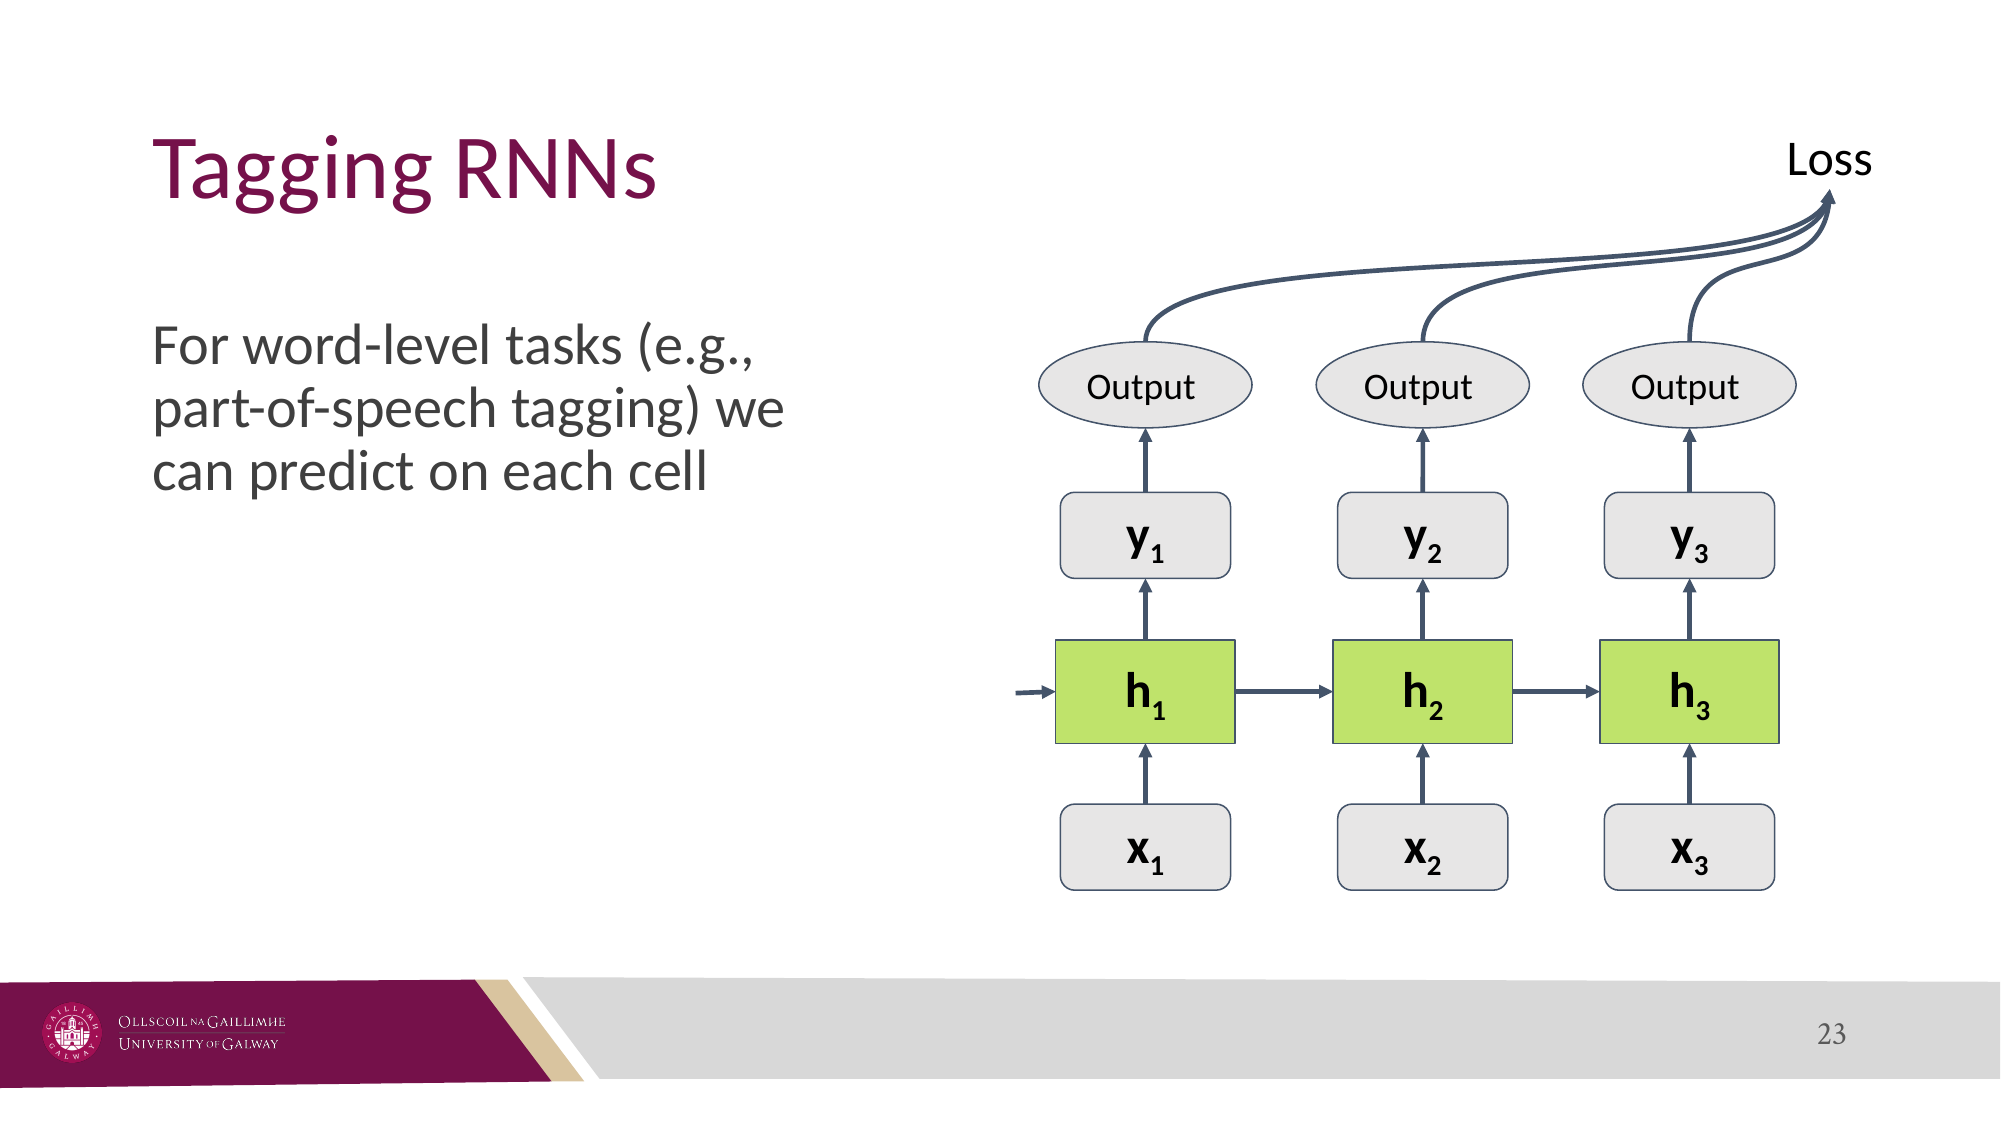

# Tagging RNNs
Loss
For word-level tasks (e.g., part-of-speech tagging) we can predict on each cell
Output
Output
Output
y1
y2
y3
h1
h2
h3
x1
x2
x3
23